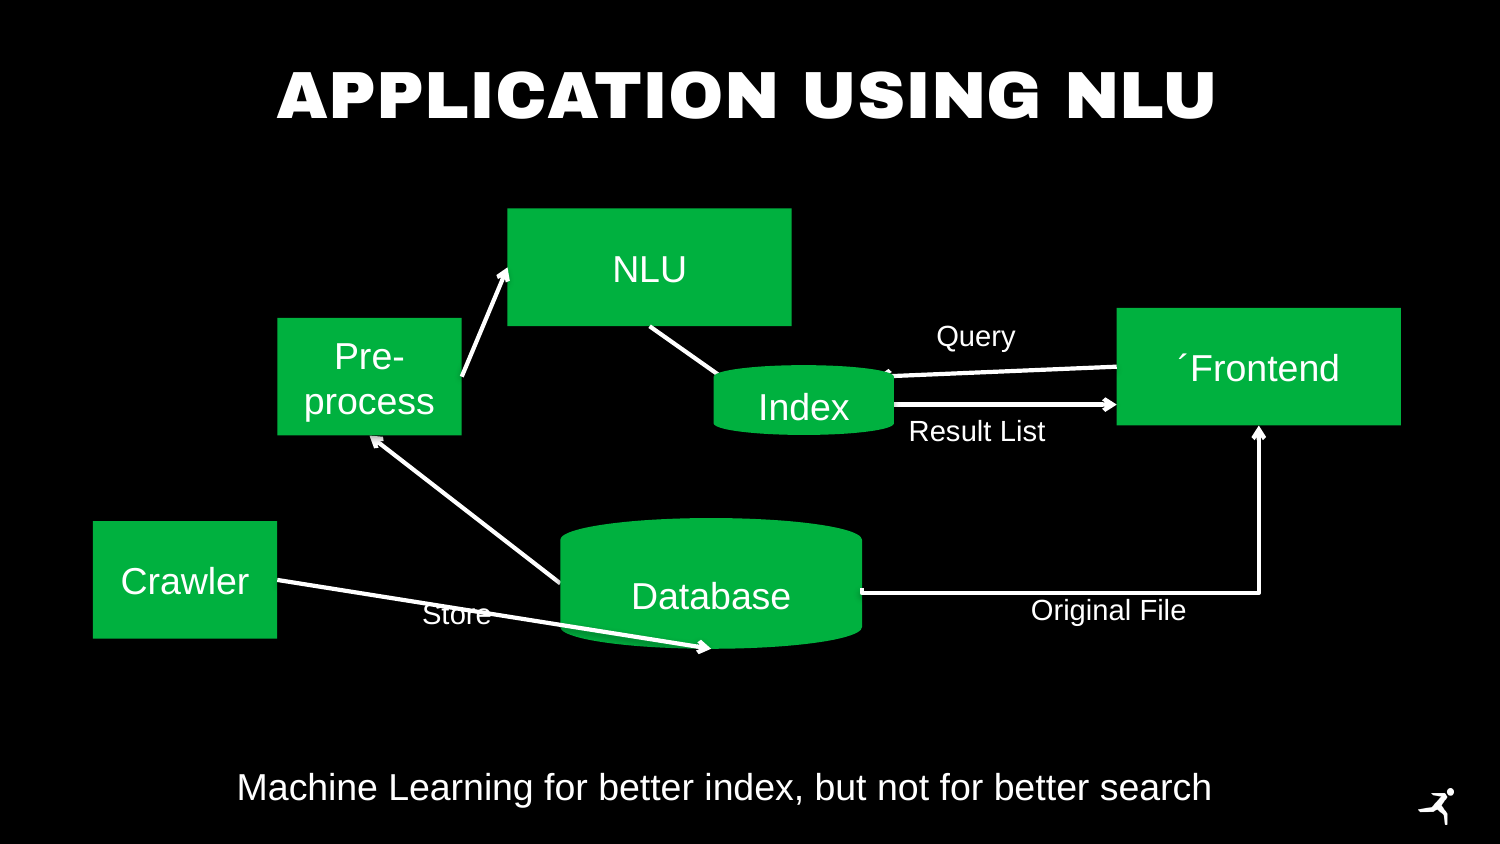

# APPLICATION USING NLU
NLU
´Frontend
Query
Pre-process
Index
Result List
Database
Crawler
Original File
Store
Machine Learning for better index, but not for better search